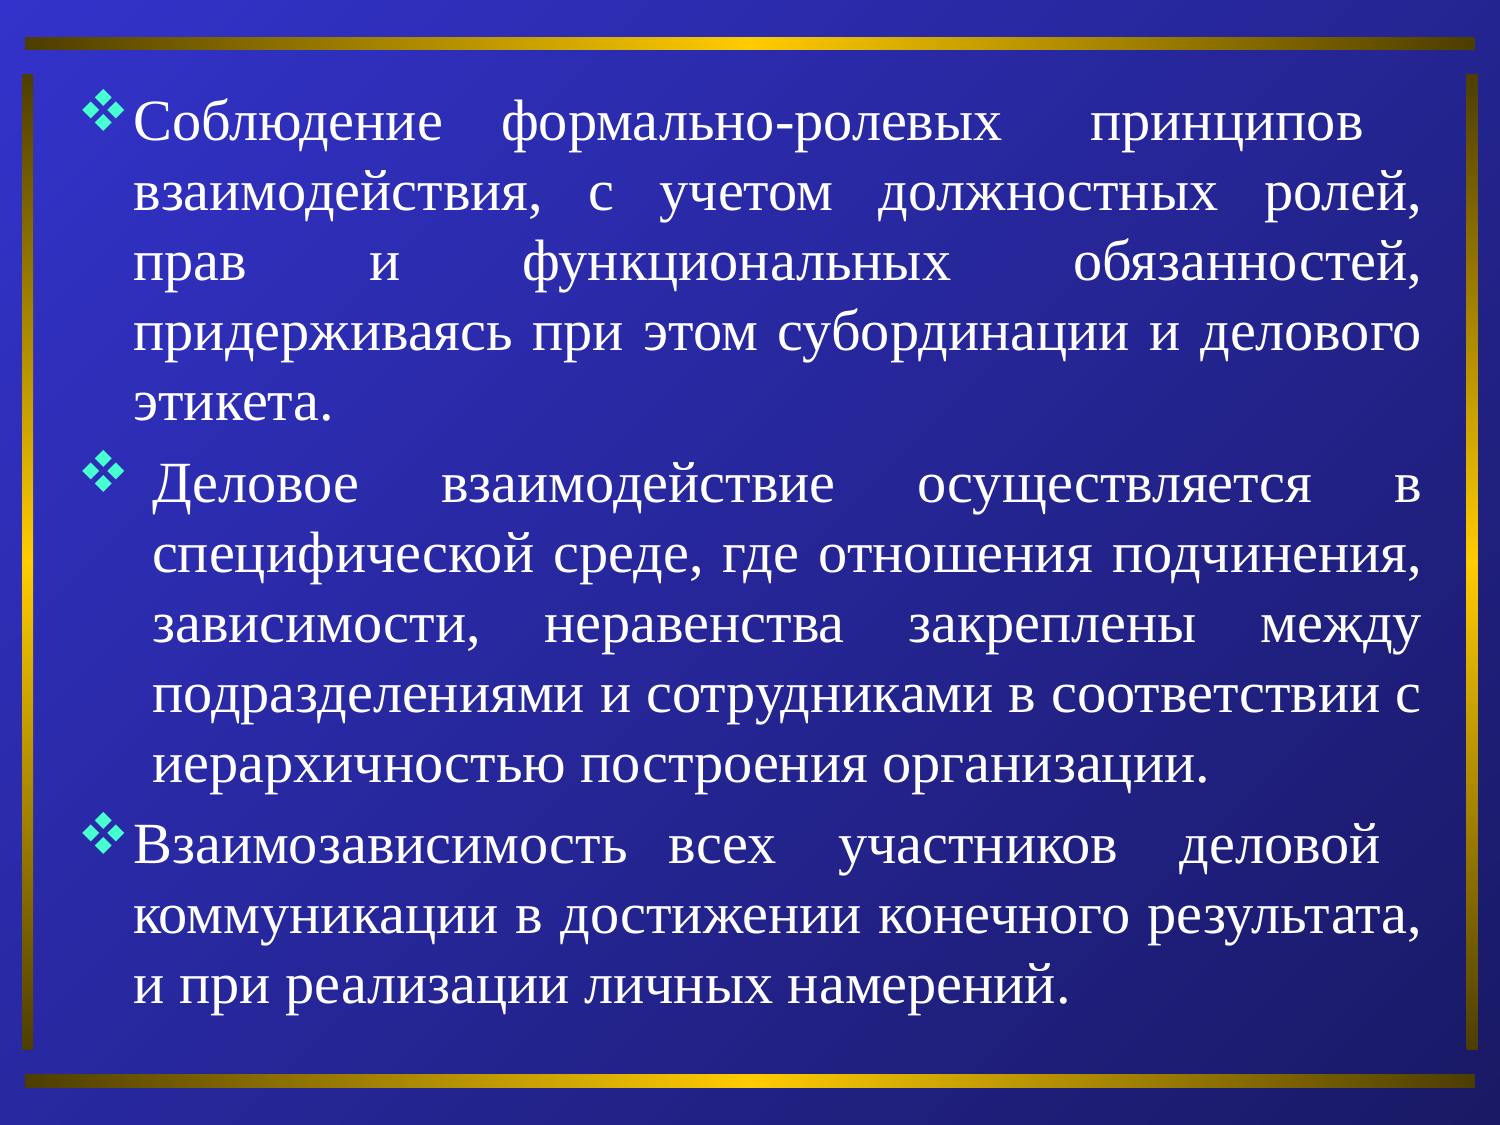

Соблюдение  формально-ролевых   принципов   взаимодействия, с учетом должностных ролей, прав и функциональных обязанностей, придерживаясь при этом субординации и делового этикета.
Деловое взаимодействие осуществляется в специфической среде, где отношения подчинения, зависимости, неравенства закреплены между подразделениями и сотрудниками в соответствии с иерархичностью построения организации.
Взаимозависимость  всех   участников   деловой   коммуникации в достижении конечного результата, и при реализации личных намерений.